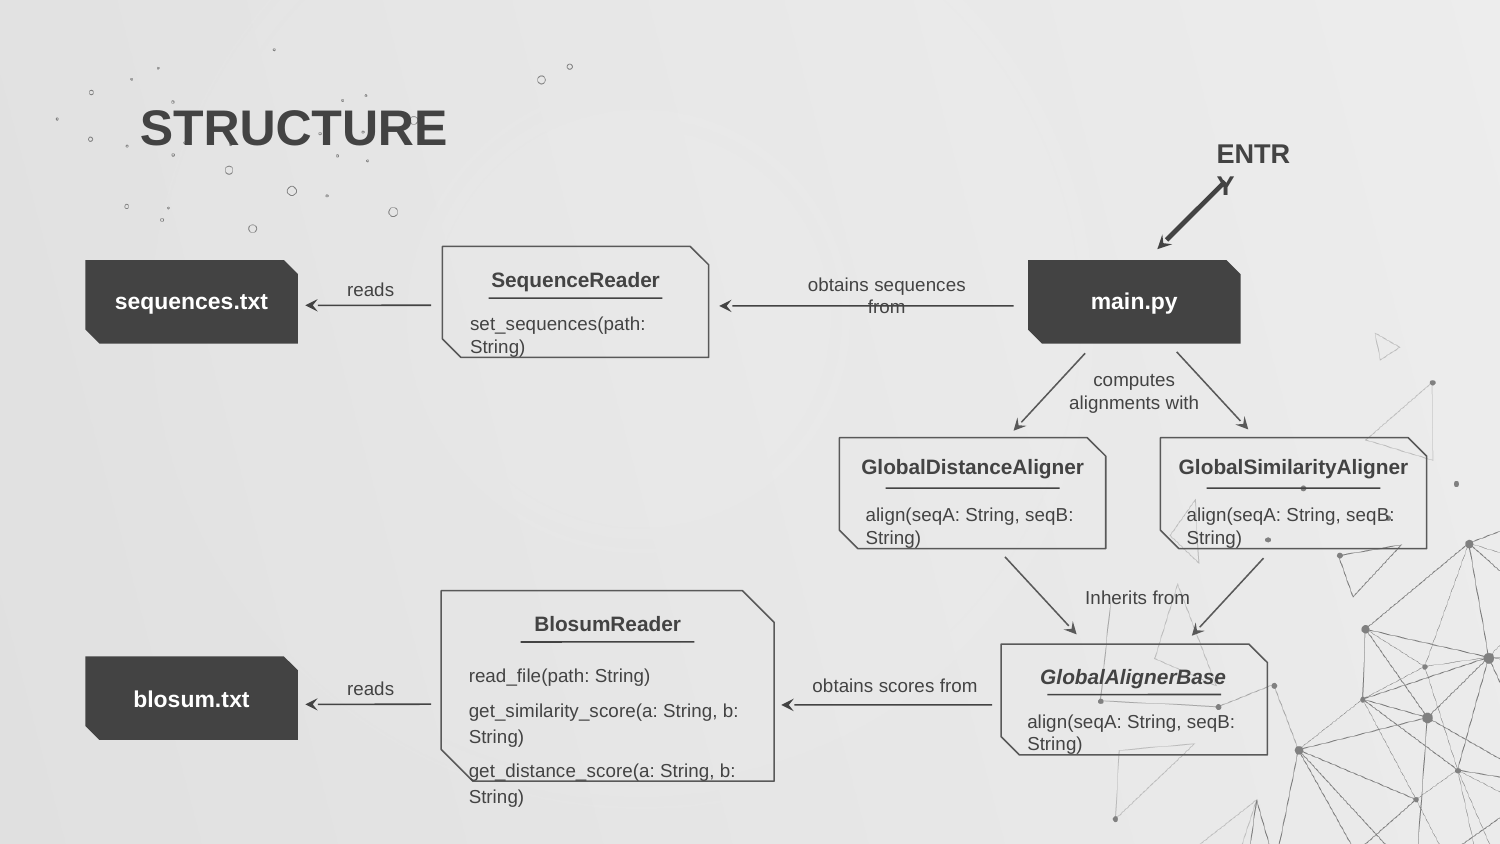

# STRUCTURE
ENTRY

obtains sequences from

reads
SequenceReader
sequences.txt
main.py
set_sequences(path: String)

computes
alignments with

GlobalDistanceAligner
GlobalSimilarityAligner
align(seqA: String, seqB: String)

align(seqA: String, seqB: String)

Inherits from

BlosumReader

read_file(path: String)
get_similarity_score(a: String, b: String)
get_distance_score(a: String, b: String)

obtains scores from
GlobalAlignerBase
reads
blosum.txt
align(seqA: String, seqB: String)